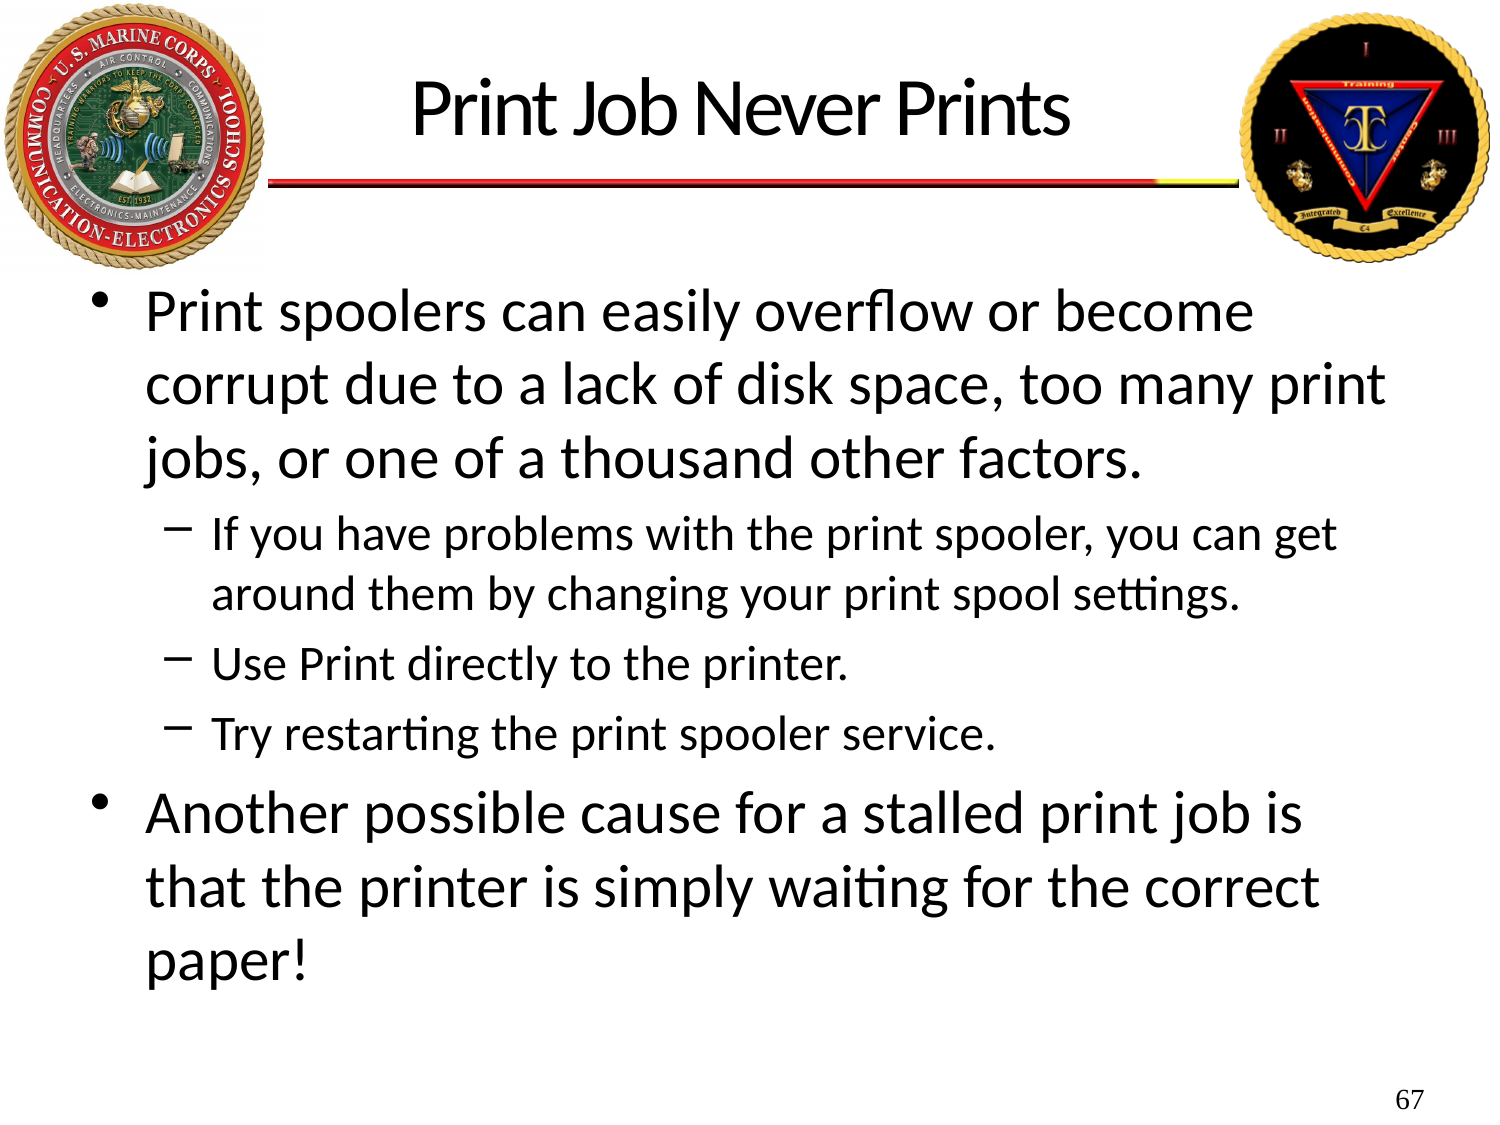

# Print Job Never Prints
Print spoolers can easily overflow or become corrupt due to a lack of disk space, too many print jobs, or one of a thousand other factors.
If you have problems with the print spooler, you can get around them by changing your print spool settings.
Use Print directly to the printer.
Try restarting the print spooler service.
Another possible cause for a stalled print job is that the printer is simply waiting for the correct paper!